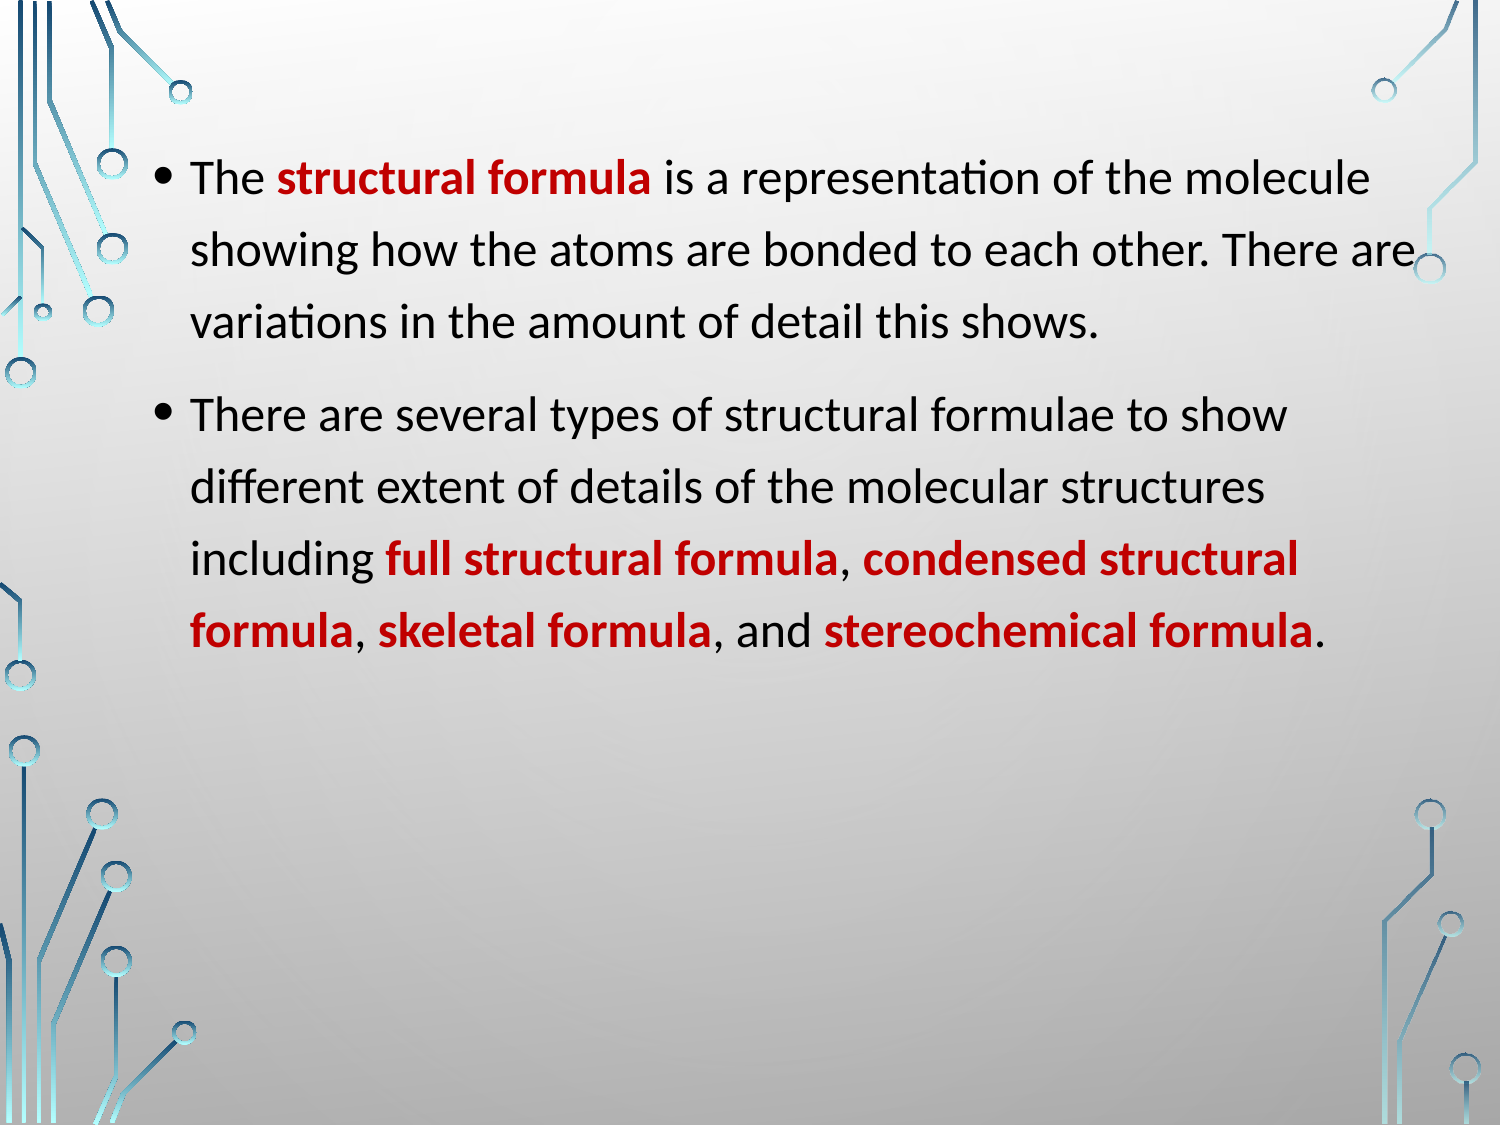

The structural formula is a representation of the molecule showing how the atoms are bonded to each other. There are variations in the amount of detail this shows.
There are several types of structural formulae to show different extent of details of the molecular structures including full structural formula, condensed structural formula, skeletal formula, and stereochemical formula.